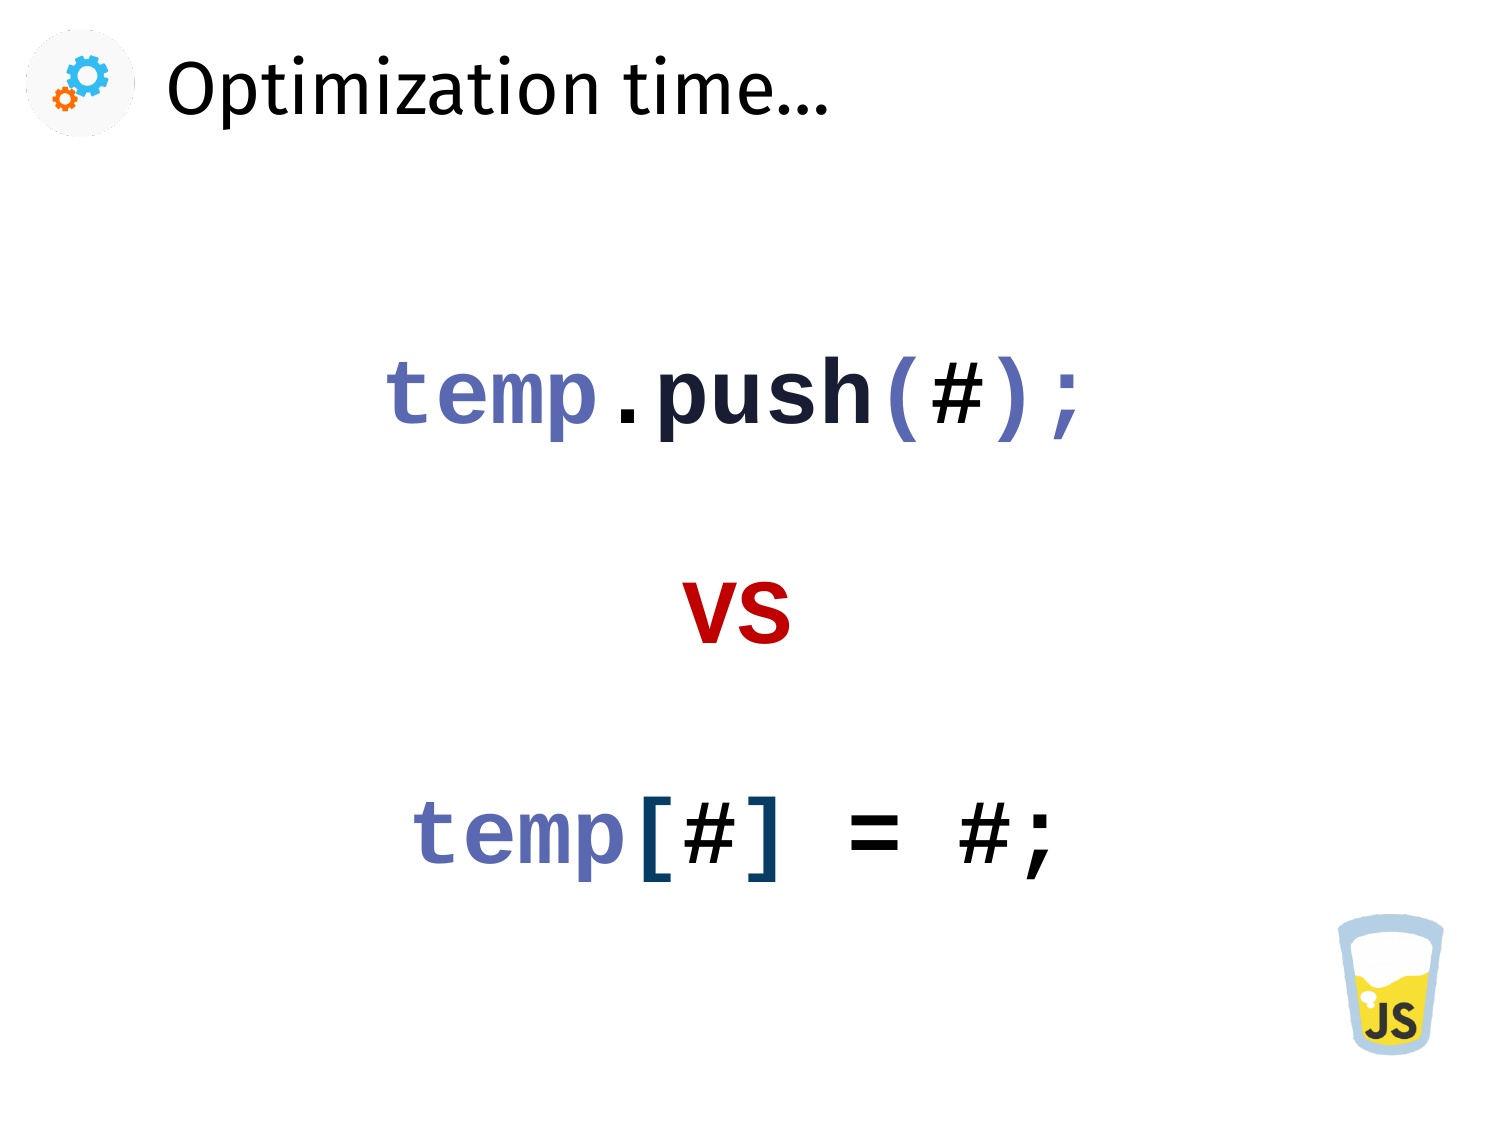

# Optimization time…
temp.push(#);

VS

temp[#] = #;